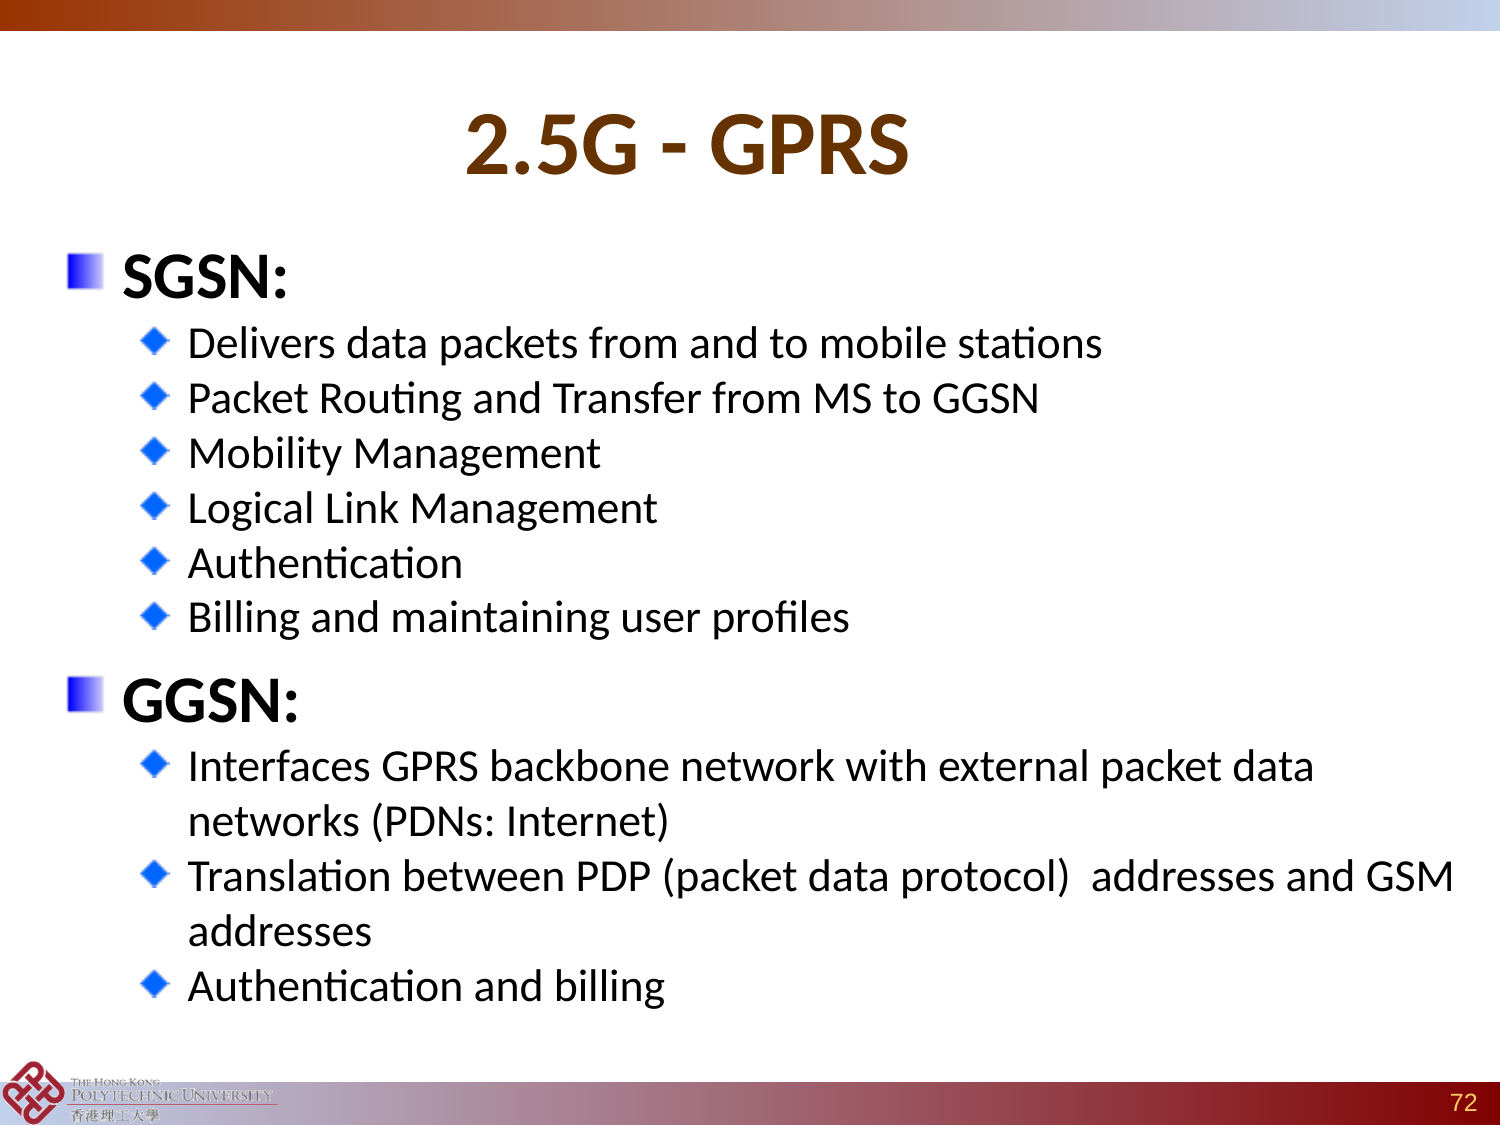

# 2.5G - GPRS
SGSN:
Delivers data packets from and to mobile stations
Packet Routing and Transfer from MS to GGSN
Mobility Management
Logical Link Management
Authentication
Billing and maintaining user profiles
GGSN:
Interfaces GPRS backbone network with external packet data networks (PDNs: Internet)
Translation between PDP (packet data protocol)  addresses and GSM addresses
Authentication and billing